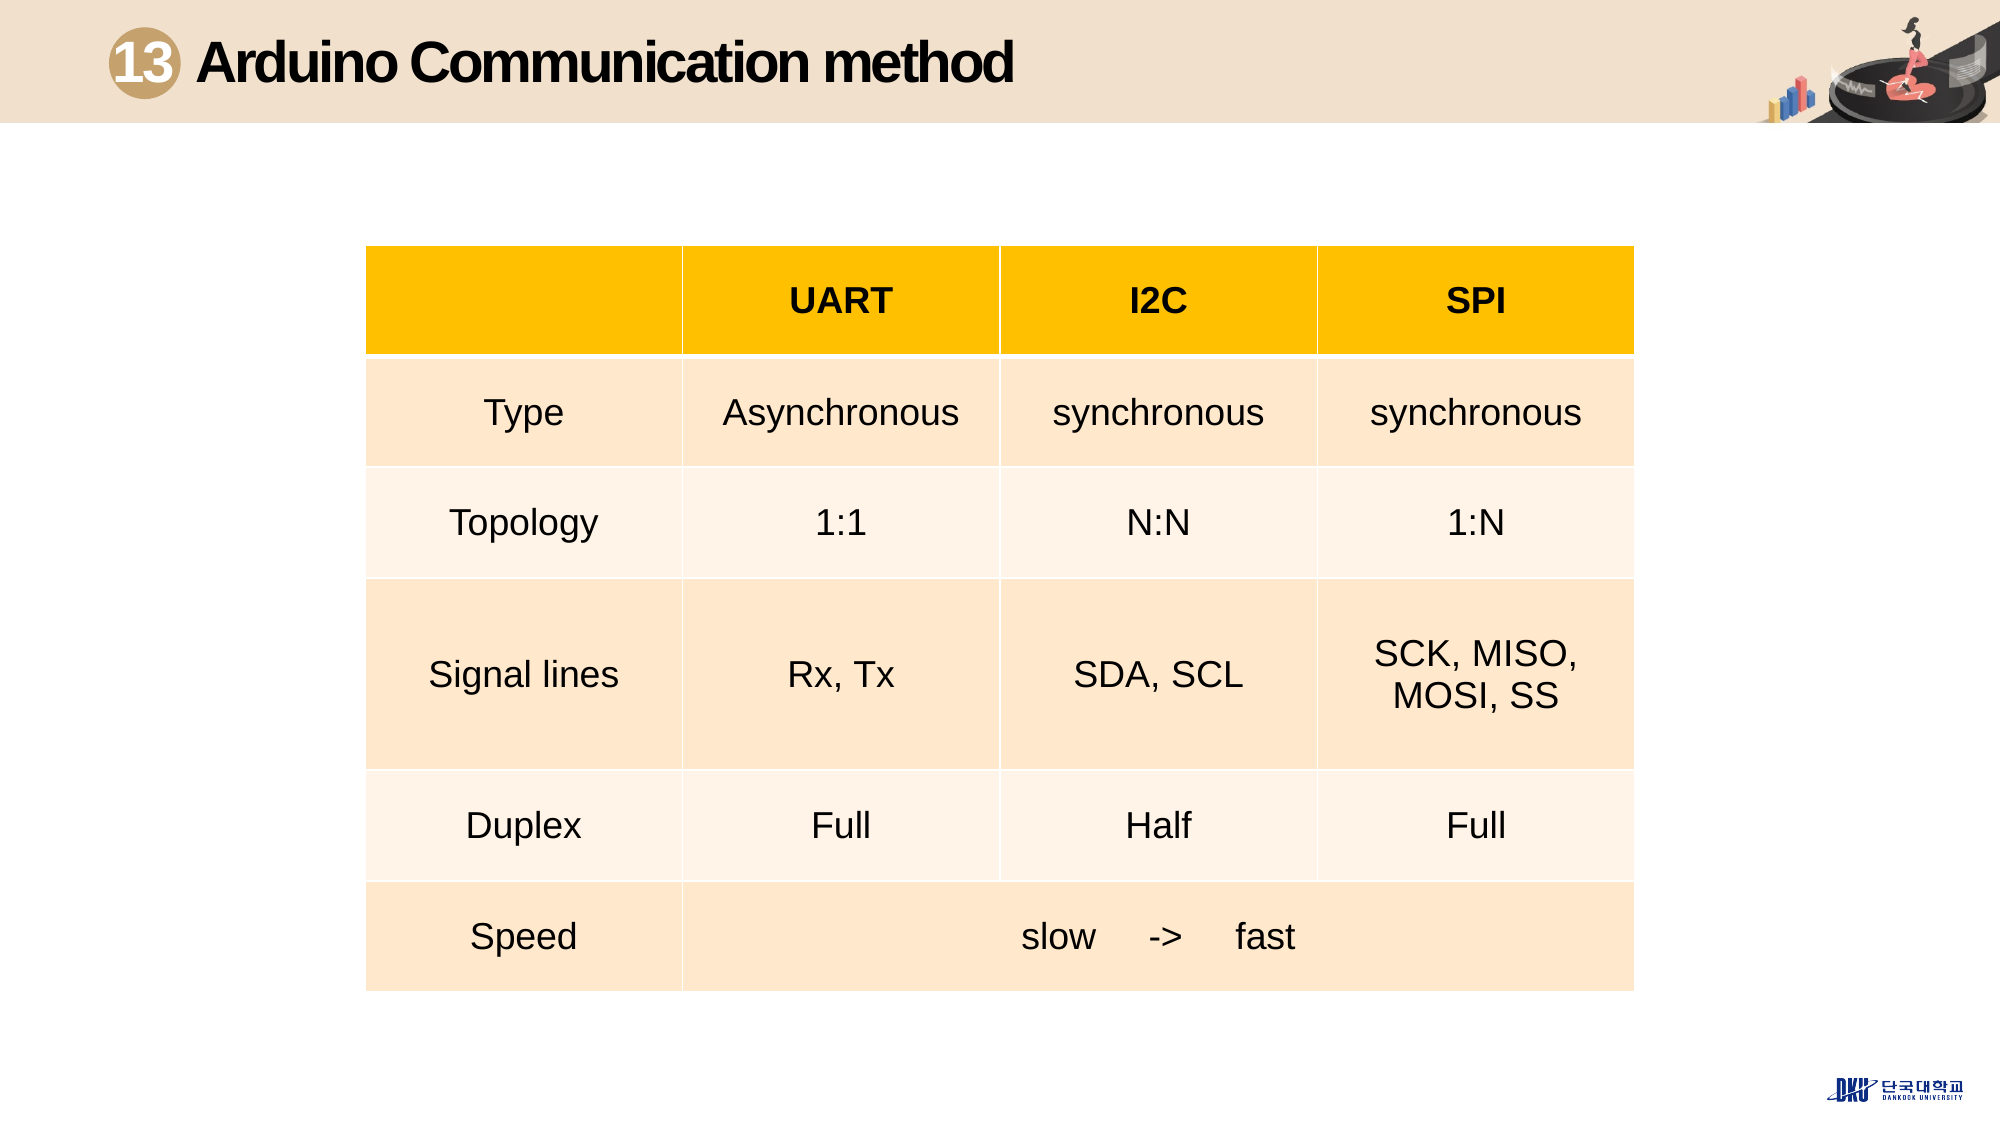

13

Arduino Communication method
|  | UART | I2C | SPI |
| --- | --- | --- | --- |
| Type | Asynchronous | synchronous | synchronous |
| Topology | 1:1 | N:N | 1:N |
| Signal lines | Rx, Tx | SDA, SCL | SCK, MISO, MOSI, SS |
| Duplex | Full | Half | Full |
| Speed | slow -> fast |  | fast |